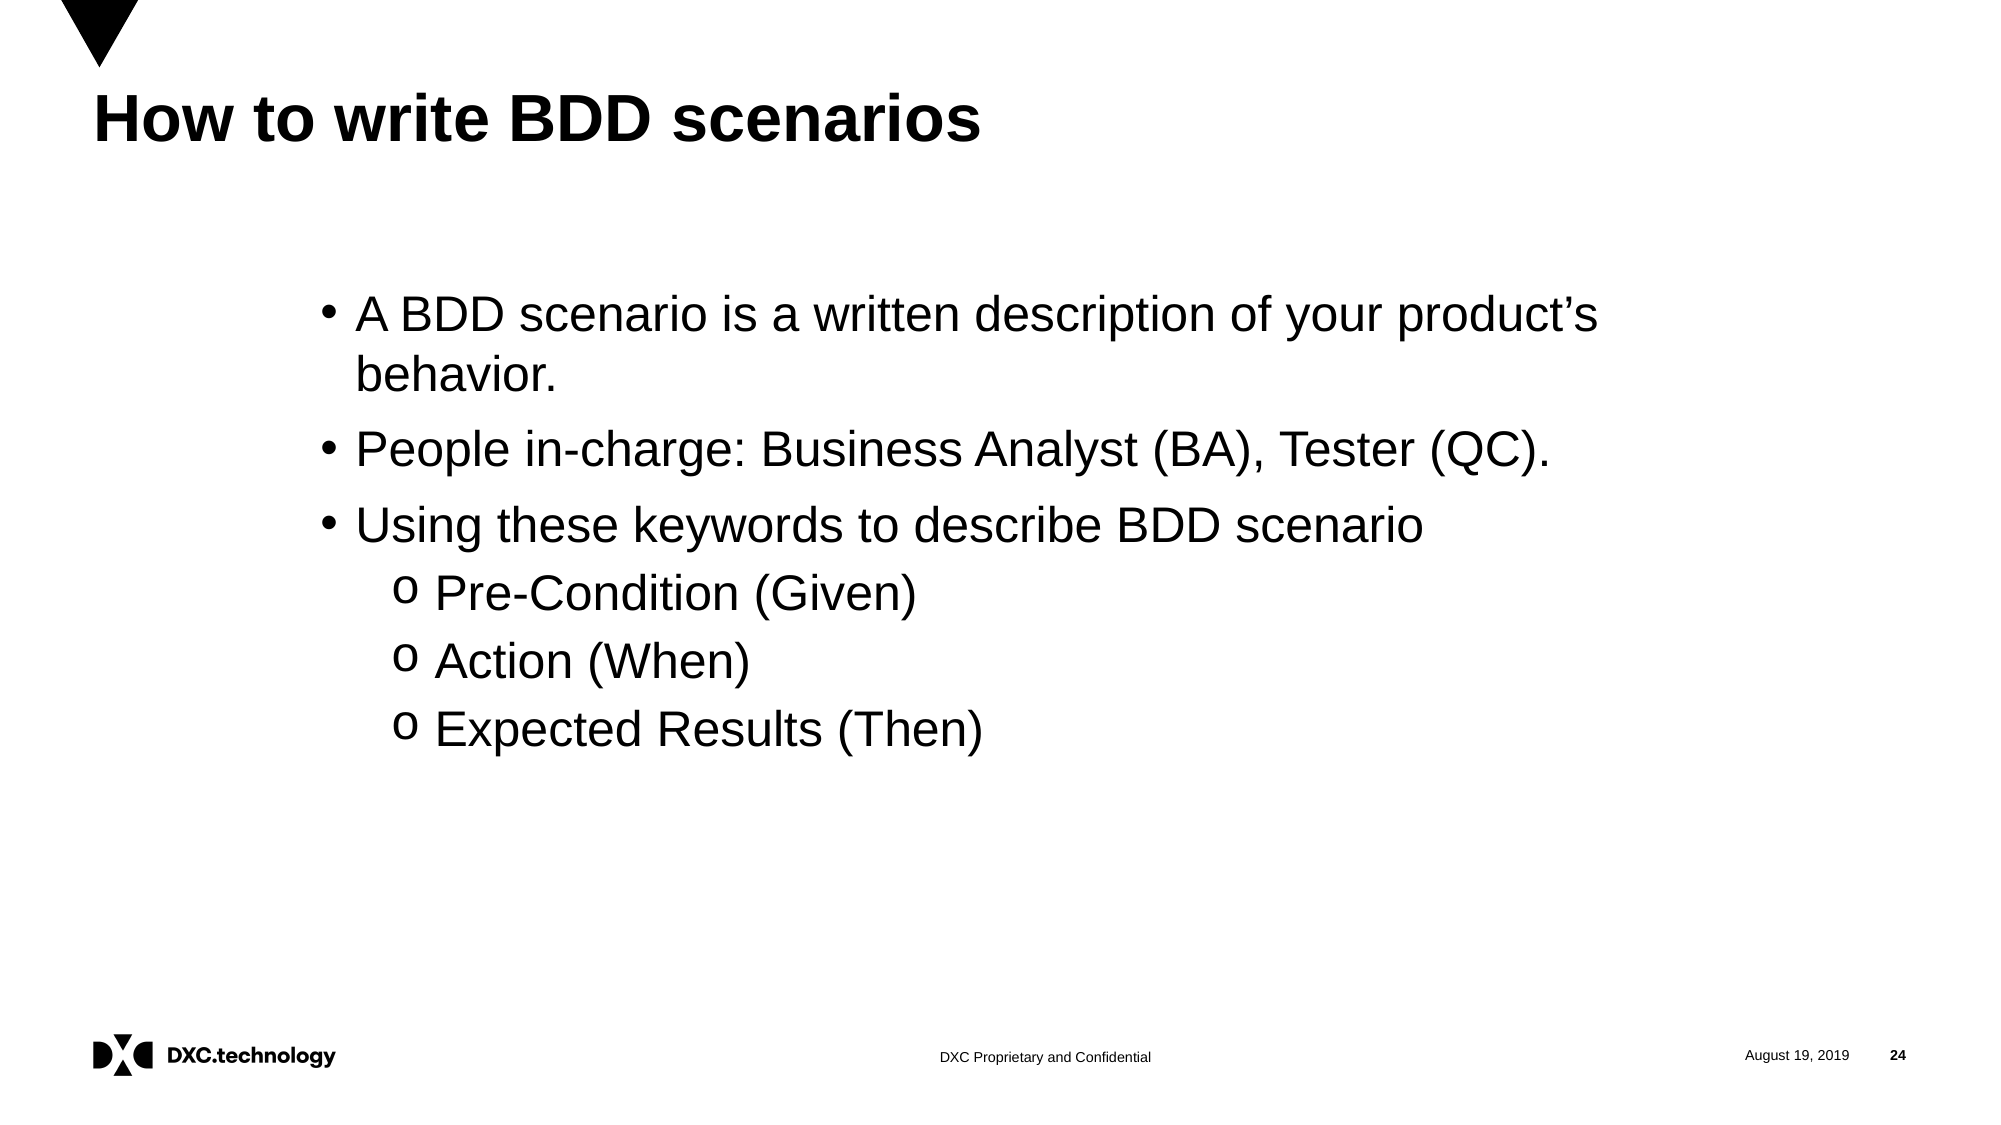

# How to write BDD scenarios
A BDD scenario is a written description of your product’s behavior.
People in-charge: Business Analyst (BA), Tester (QC).
Using these keywords to describe BDD scenario
 Pre-Condition (Given)
 Action (When)
 Expected Results (Then)